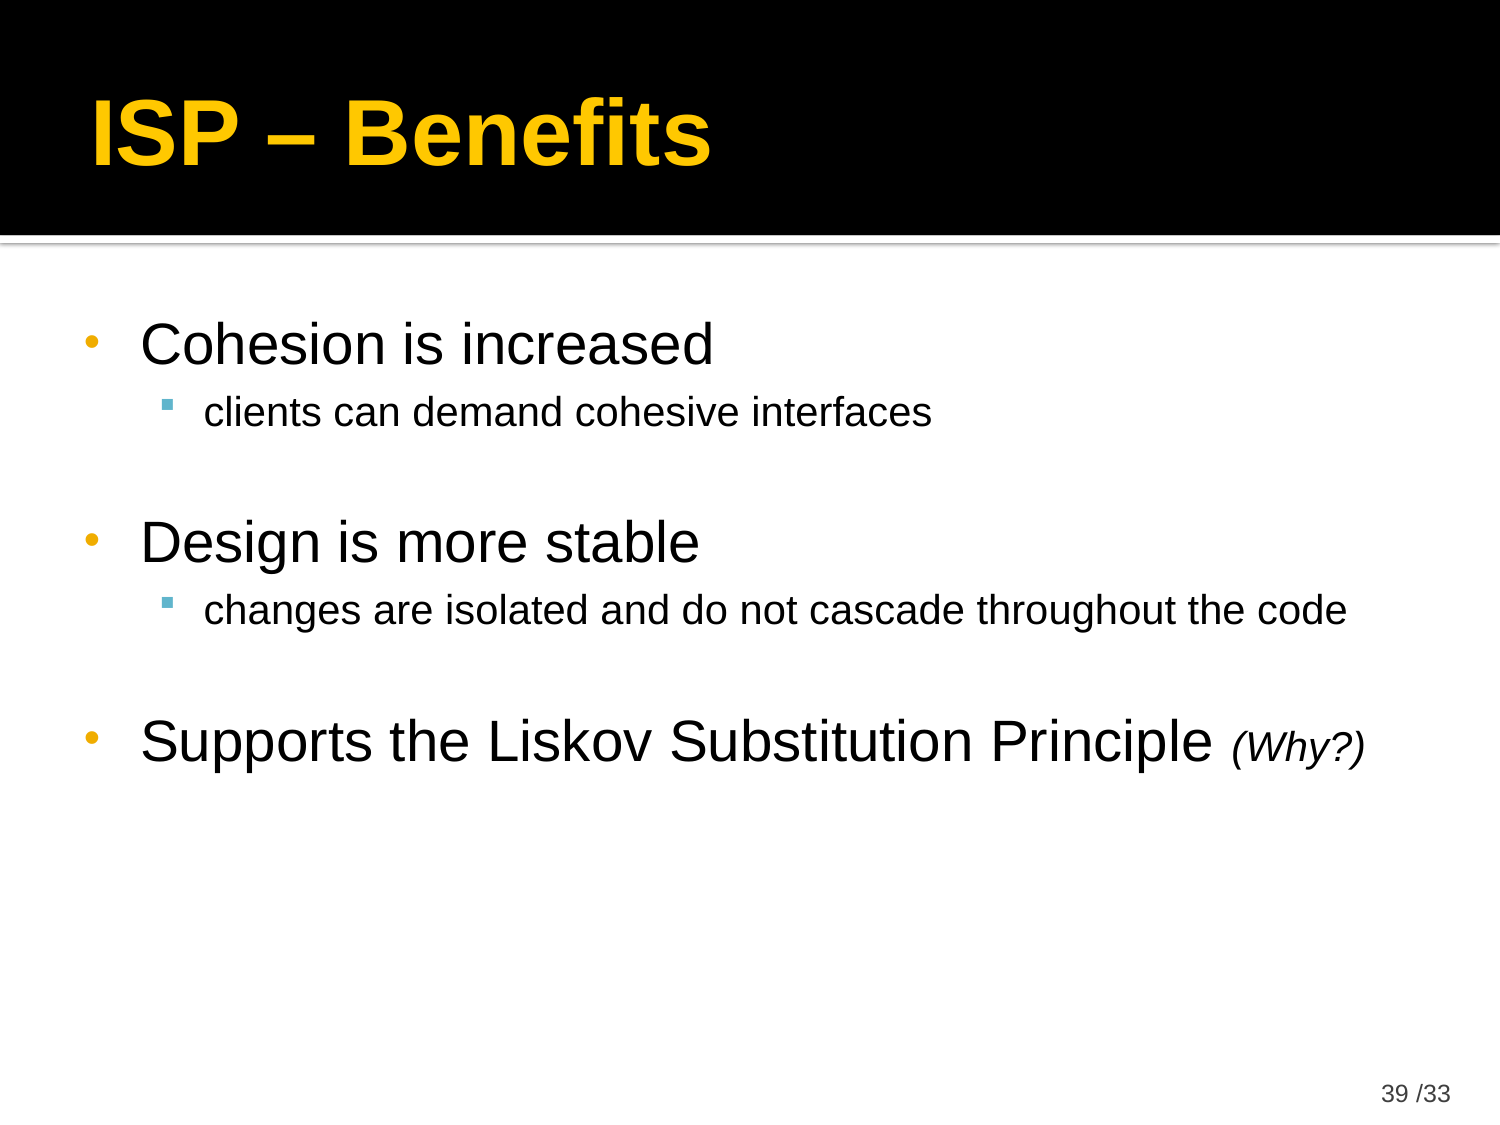

ISP – Benefits
Cohesion is increased
clients can demand cohesive interfaces

Design is more stable
changes are isolated and do not cascade throughout the code

Supports the Liskov Substitution Principle (Why?)
33/ 39